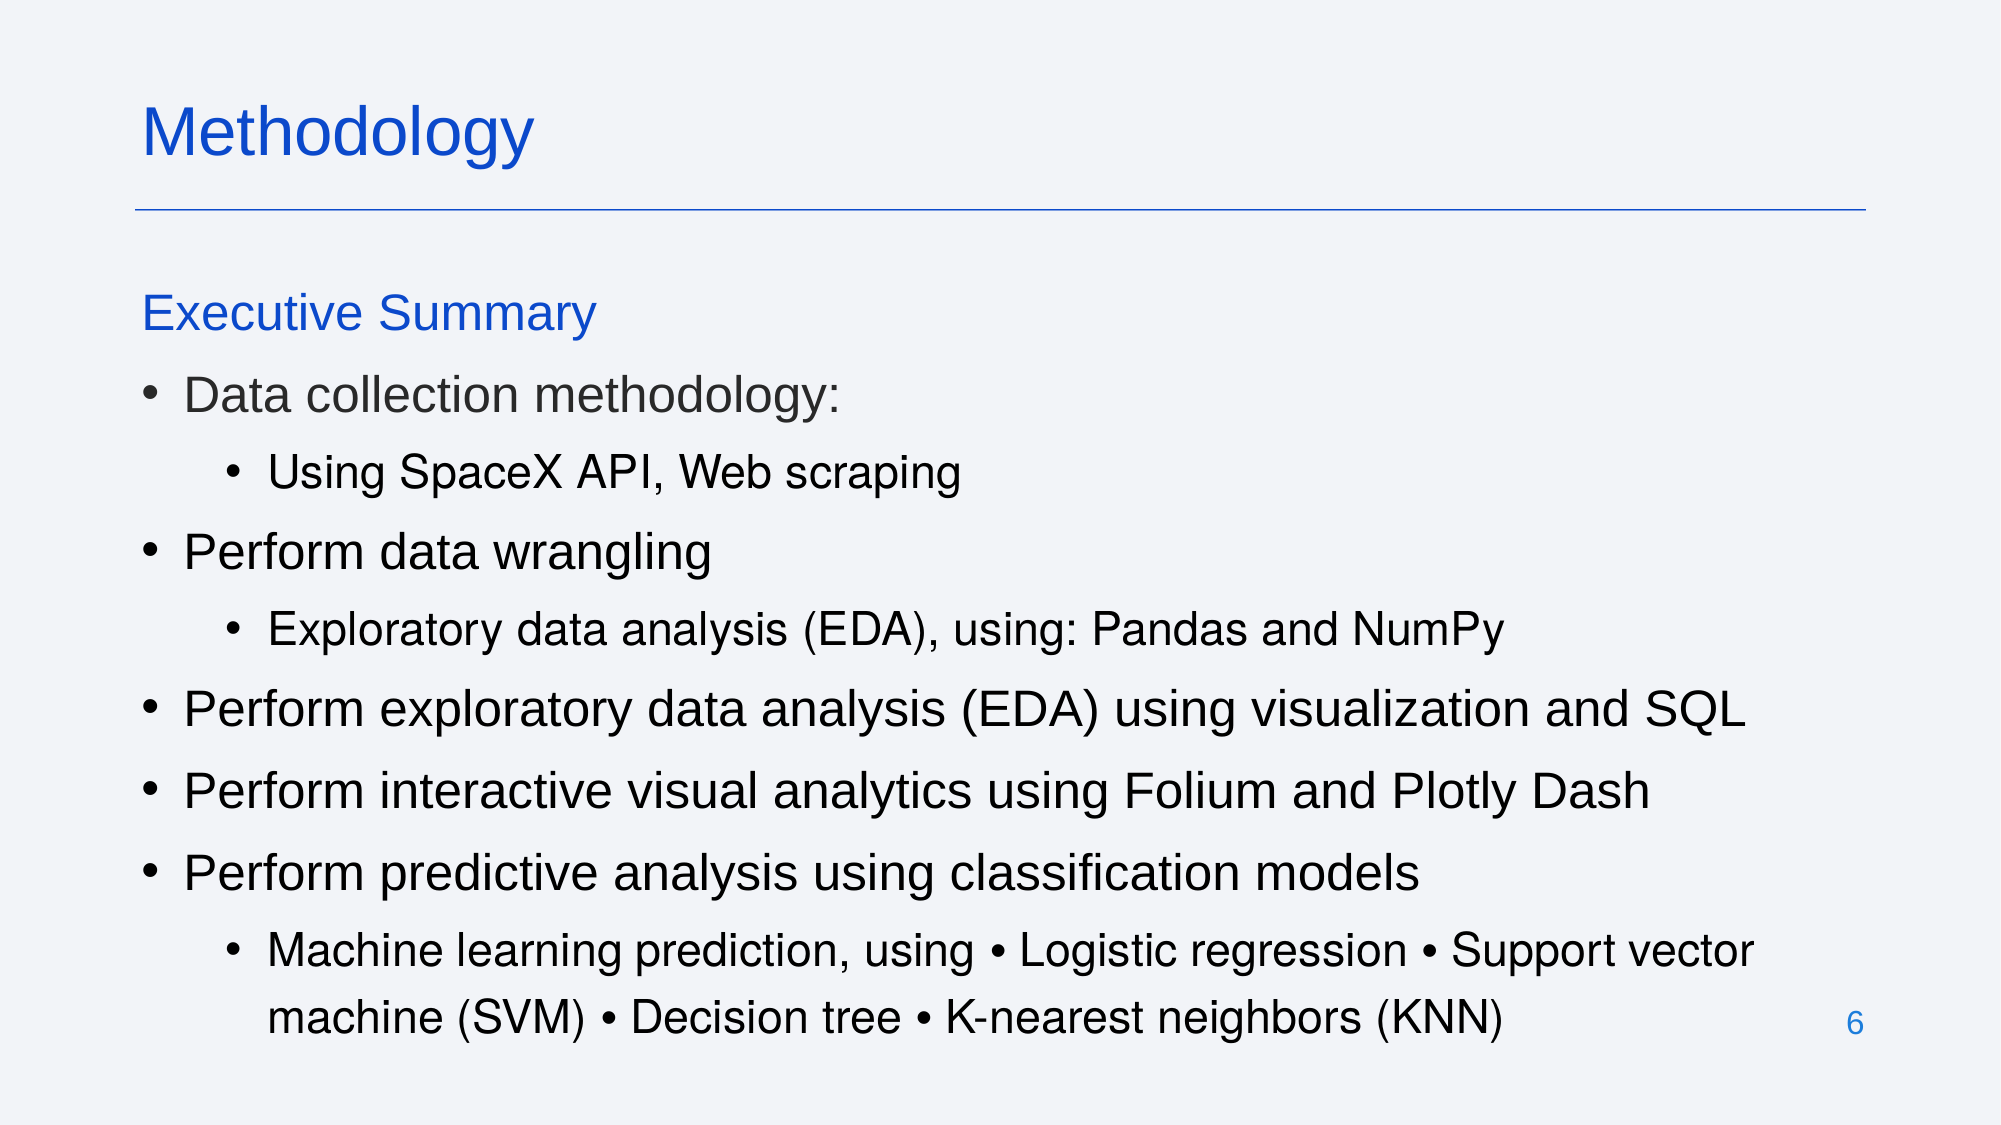

Methodology
Executive Summary
Data collection methodology:
Using SpaceX API, Web scraping
Perform data wrangling
Exploratory data analysis (EDA), using: Pandas and NumPy
Perform exploratory data analysis (EDA) using visualization and SQL
Perform interactive visual analytics using Folium and Plotly Dash
Perform predictive analysis using classification models
Machine learning prediction, using • Logistic regression • Support vector machine (SVM) • Decision tree • K-nearest neighbors (KNN)

6